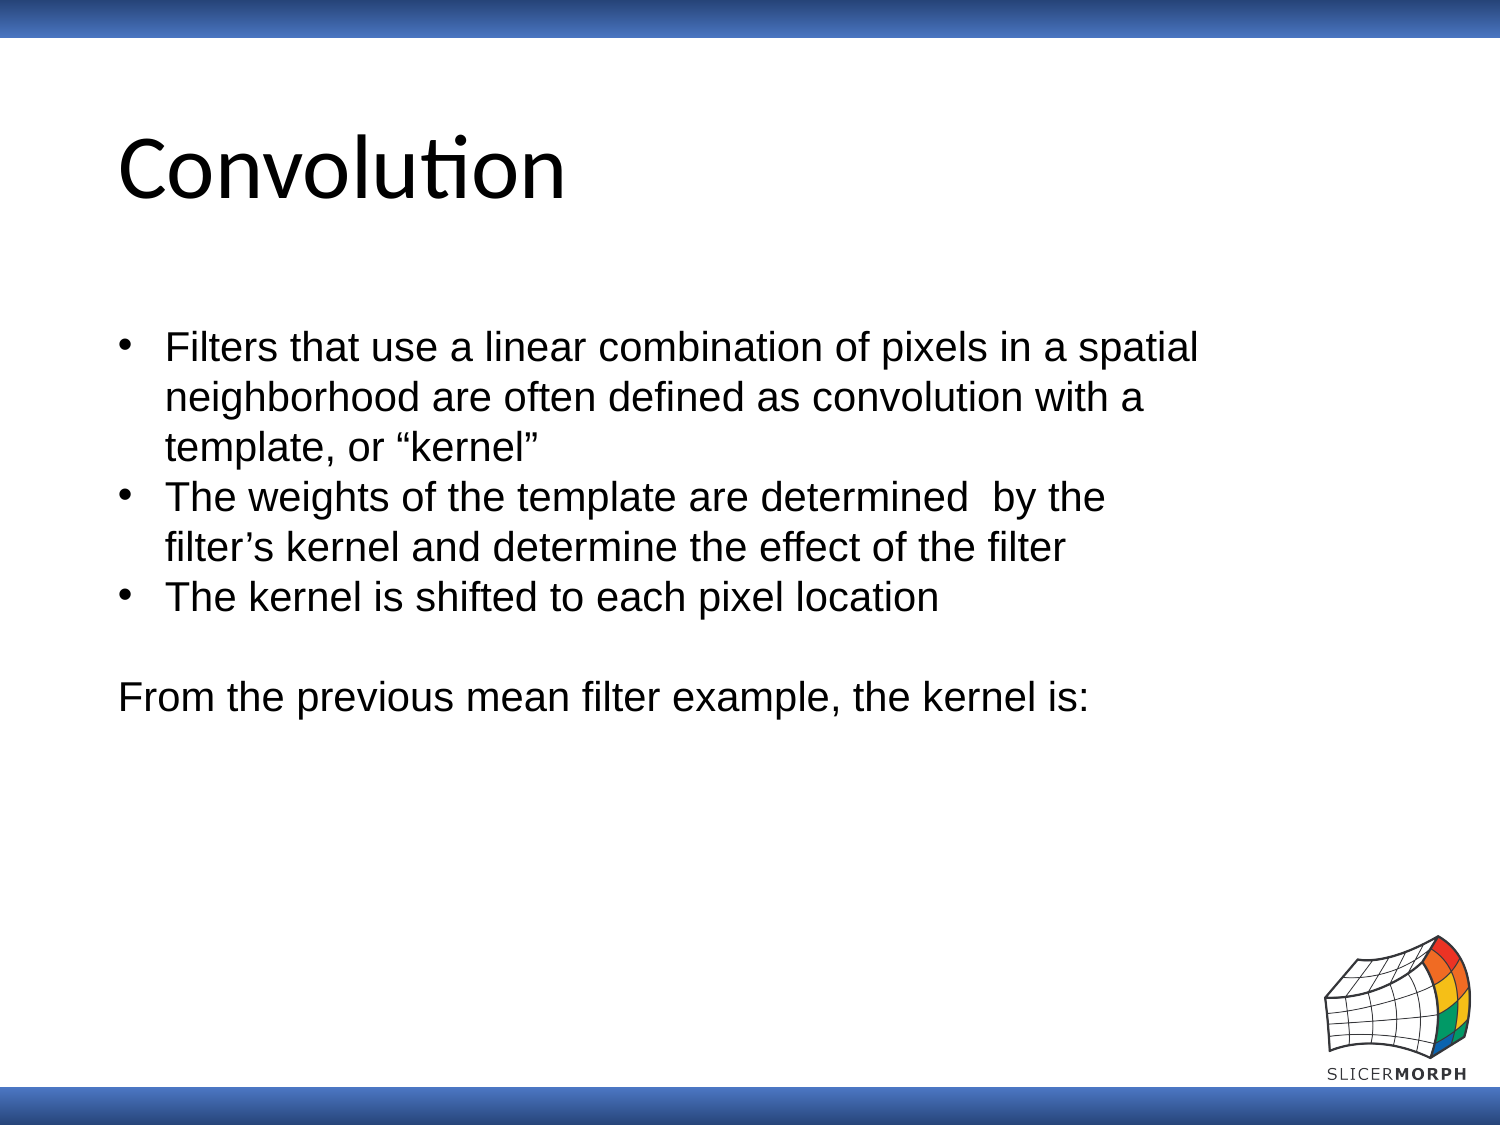

# Convolution
Filters that use a linear combination of pixels in a spatial neighborhood are often defined as convolution with a template, or “kernel”
The weights of the template are determined  by the filter’s kernel and determine the effect of the filter
The kernel is shifted to each pixel location

From the previous mean filter example, the kernel is: